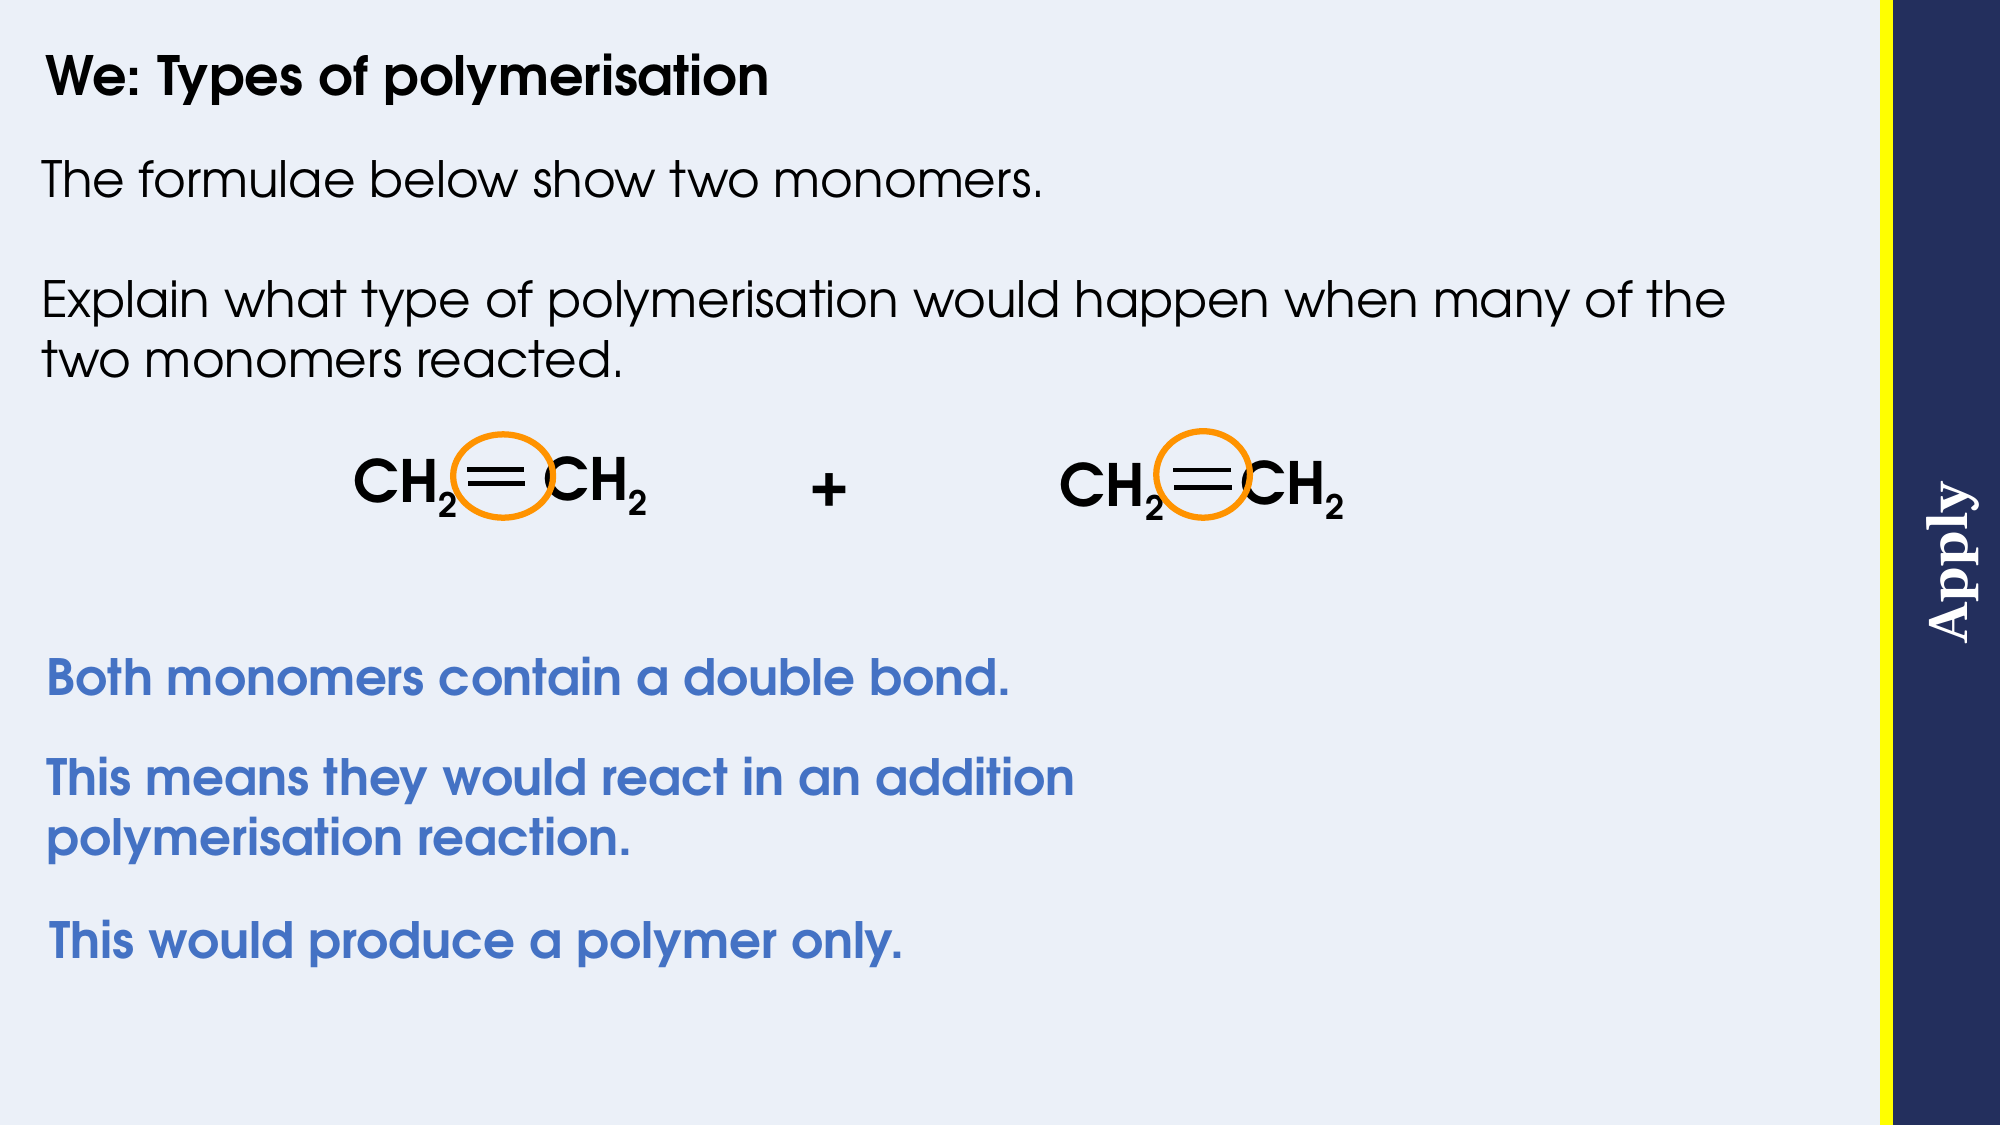

We: Types of polymerisation
The formulae below show two monomers.

Explain what type of polymerisation would happen when many of the two monomers reacted.

CH2
CH2
+
CH2
CH2
Both monomers contain a double bond.
This means they would react in an addition polymerisation reaction.
This would produce a polymer only.